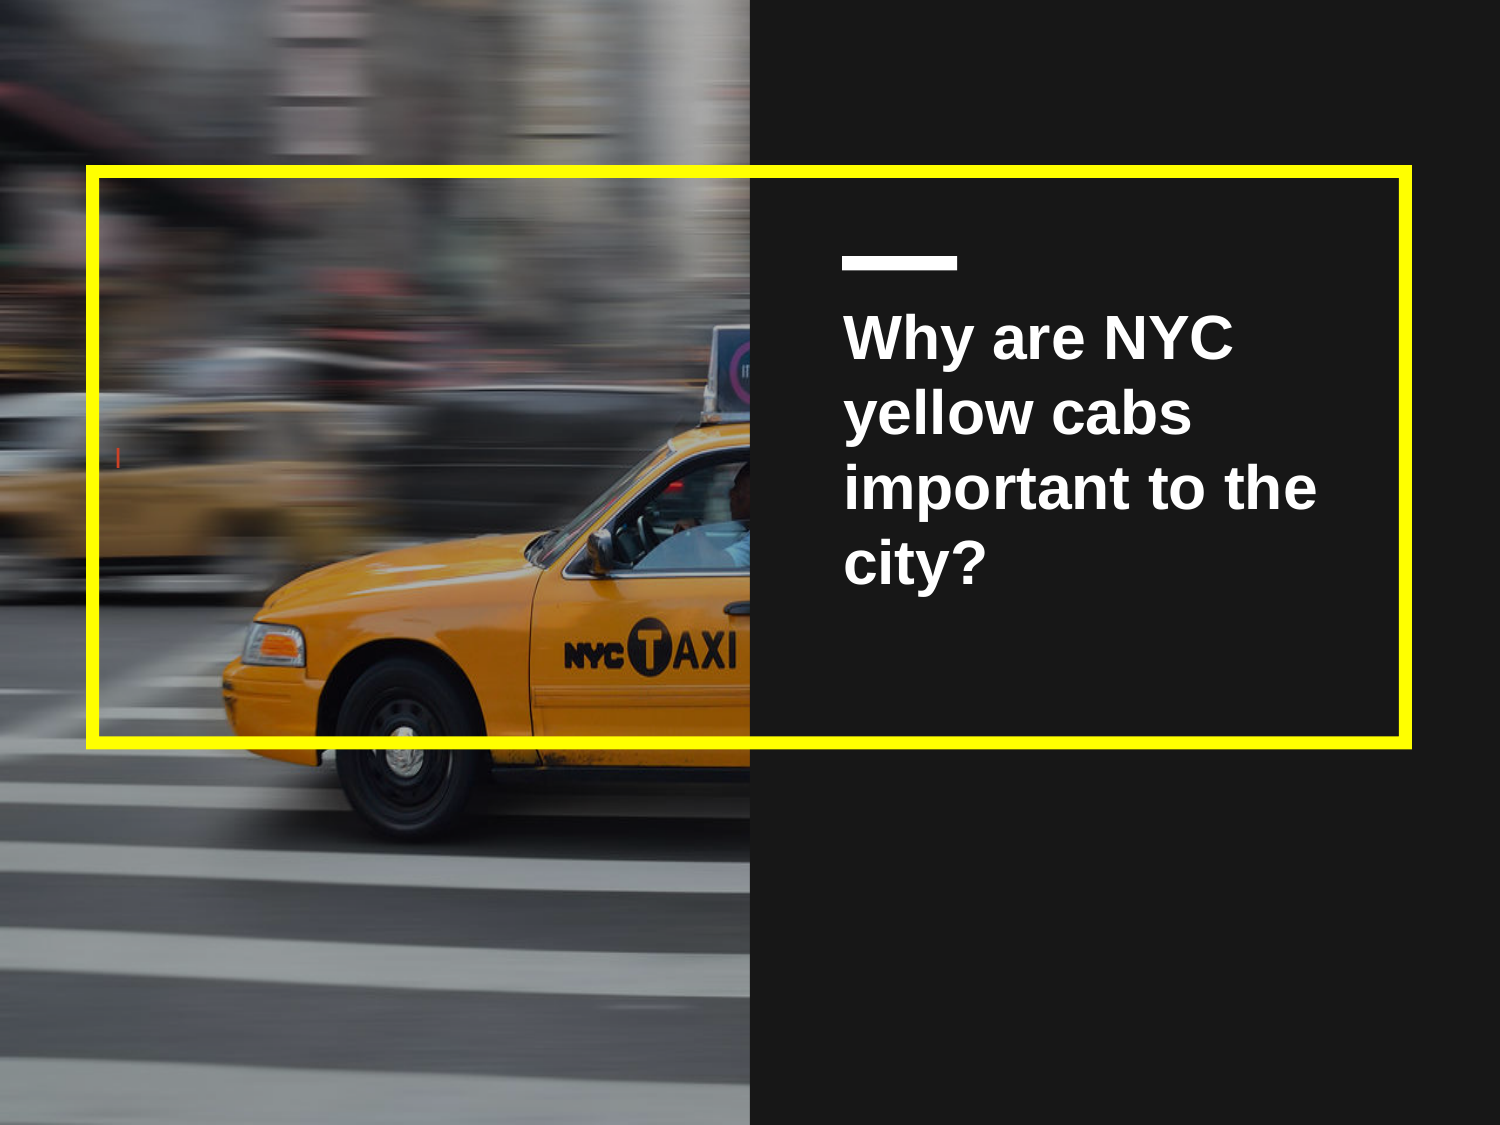

I

Why are NYC yellow cabs important to the city?